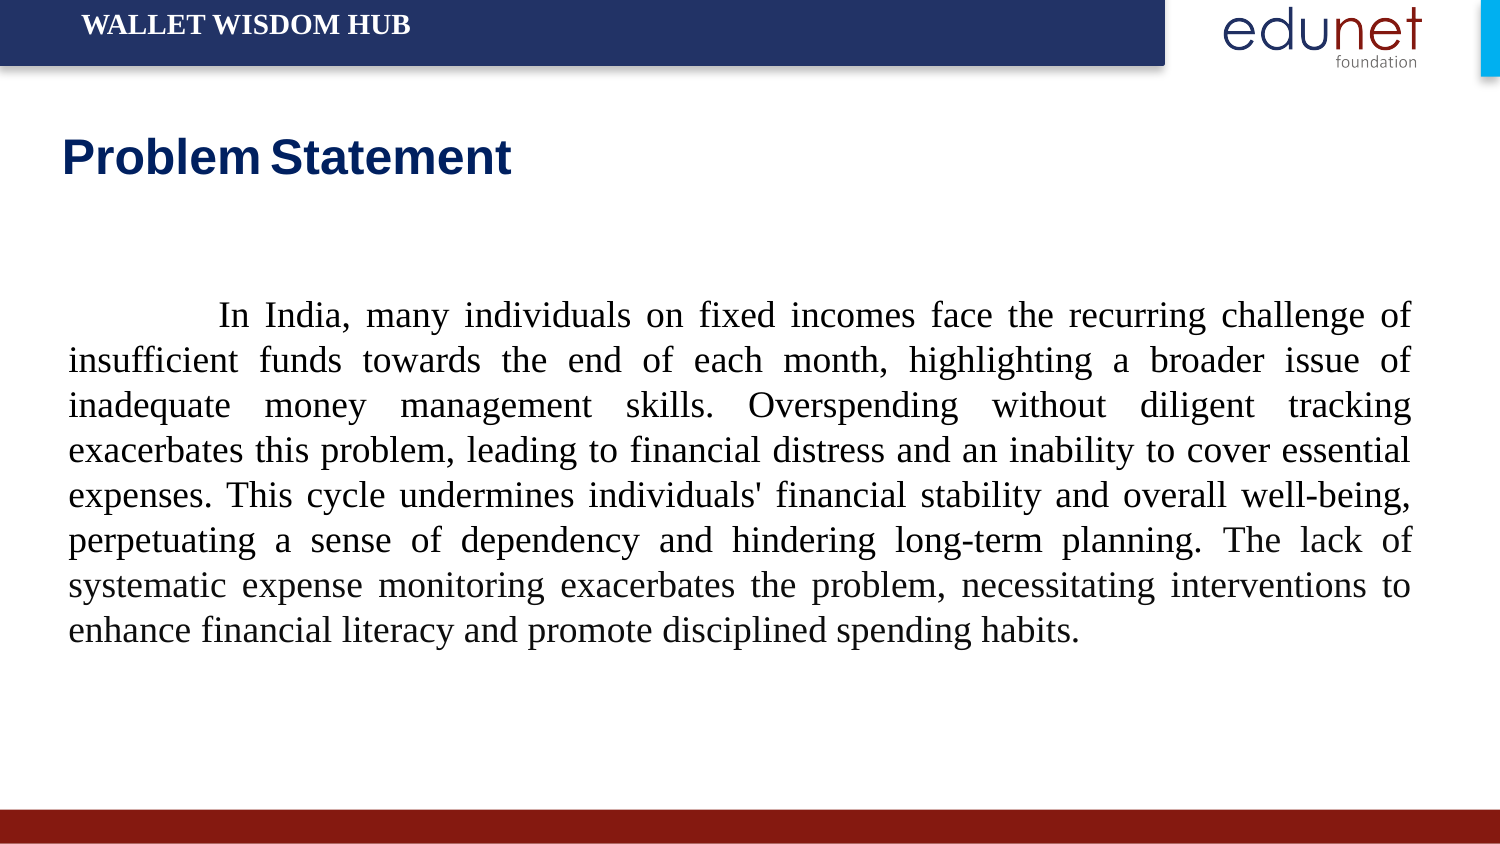

WALLET WISDOM HUB
# Problem Statement

	In India, many individuals on fixed incomes face the recurring challenge of insufficient funds towards the end of each month, highlighting a broader issue of inadequate money management skills. Overspending without diligent tracking exacerbates this problem, leading to financial distress and an inability to cover essential expenses. This cycle undermines individuals' financial stability and overall well-being, perpetuating a sense of dependency and hindering long-term planning. The lack of systematic expense monitoring exacerbates the problem, necessitating interventions to enhance financial literacy and promote disciplined spending habits.